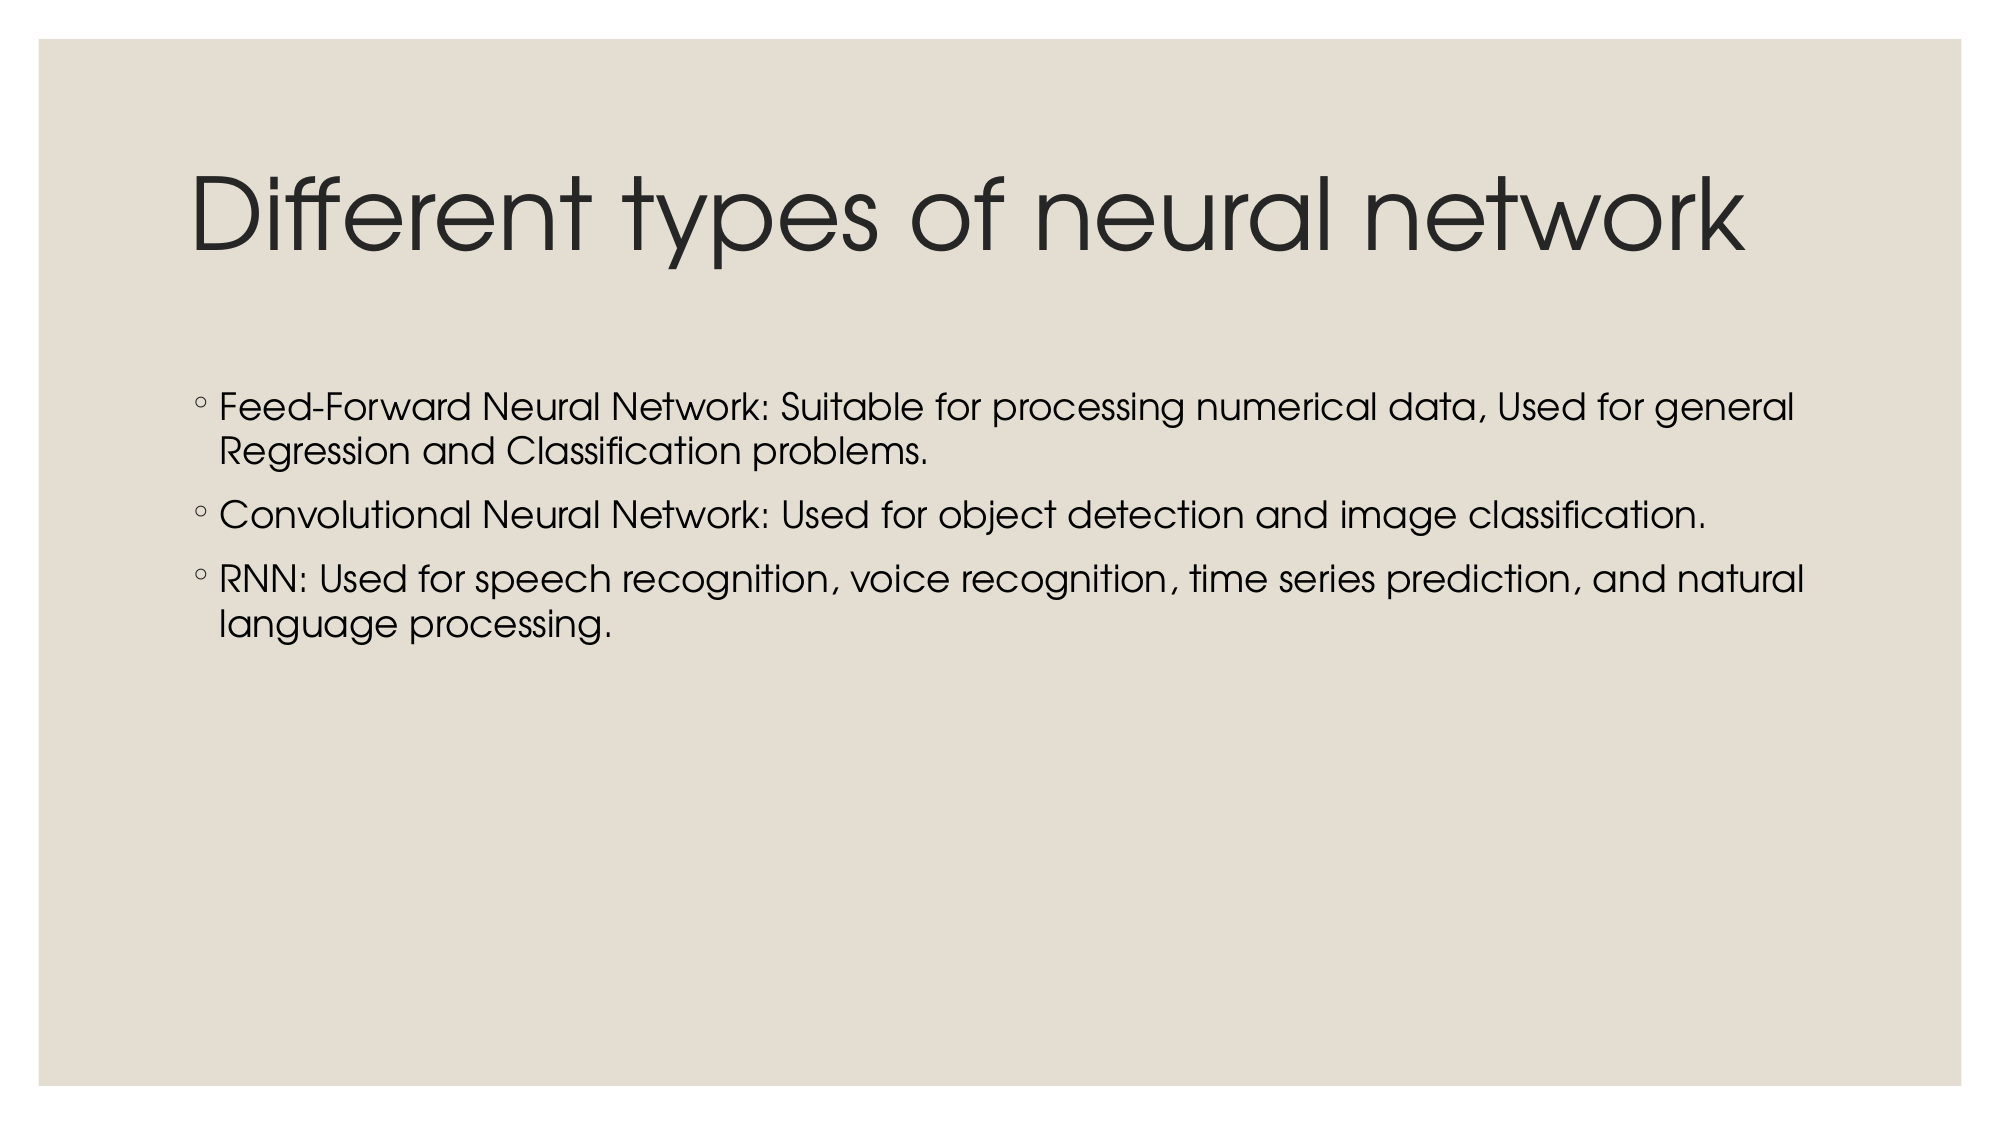

# Different types of neural network

Feed-Forward Neural Network: Suitable for processing numerical data, Used for general Regression and Classification problems.
Convolutional Neural Network: Used for object detection and image classification.
RNN: Used for speech recognition, voice recognition, time series prediction, and natural language processing.